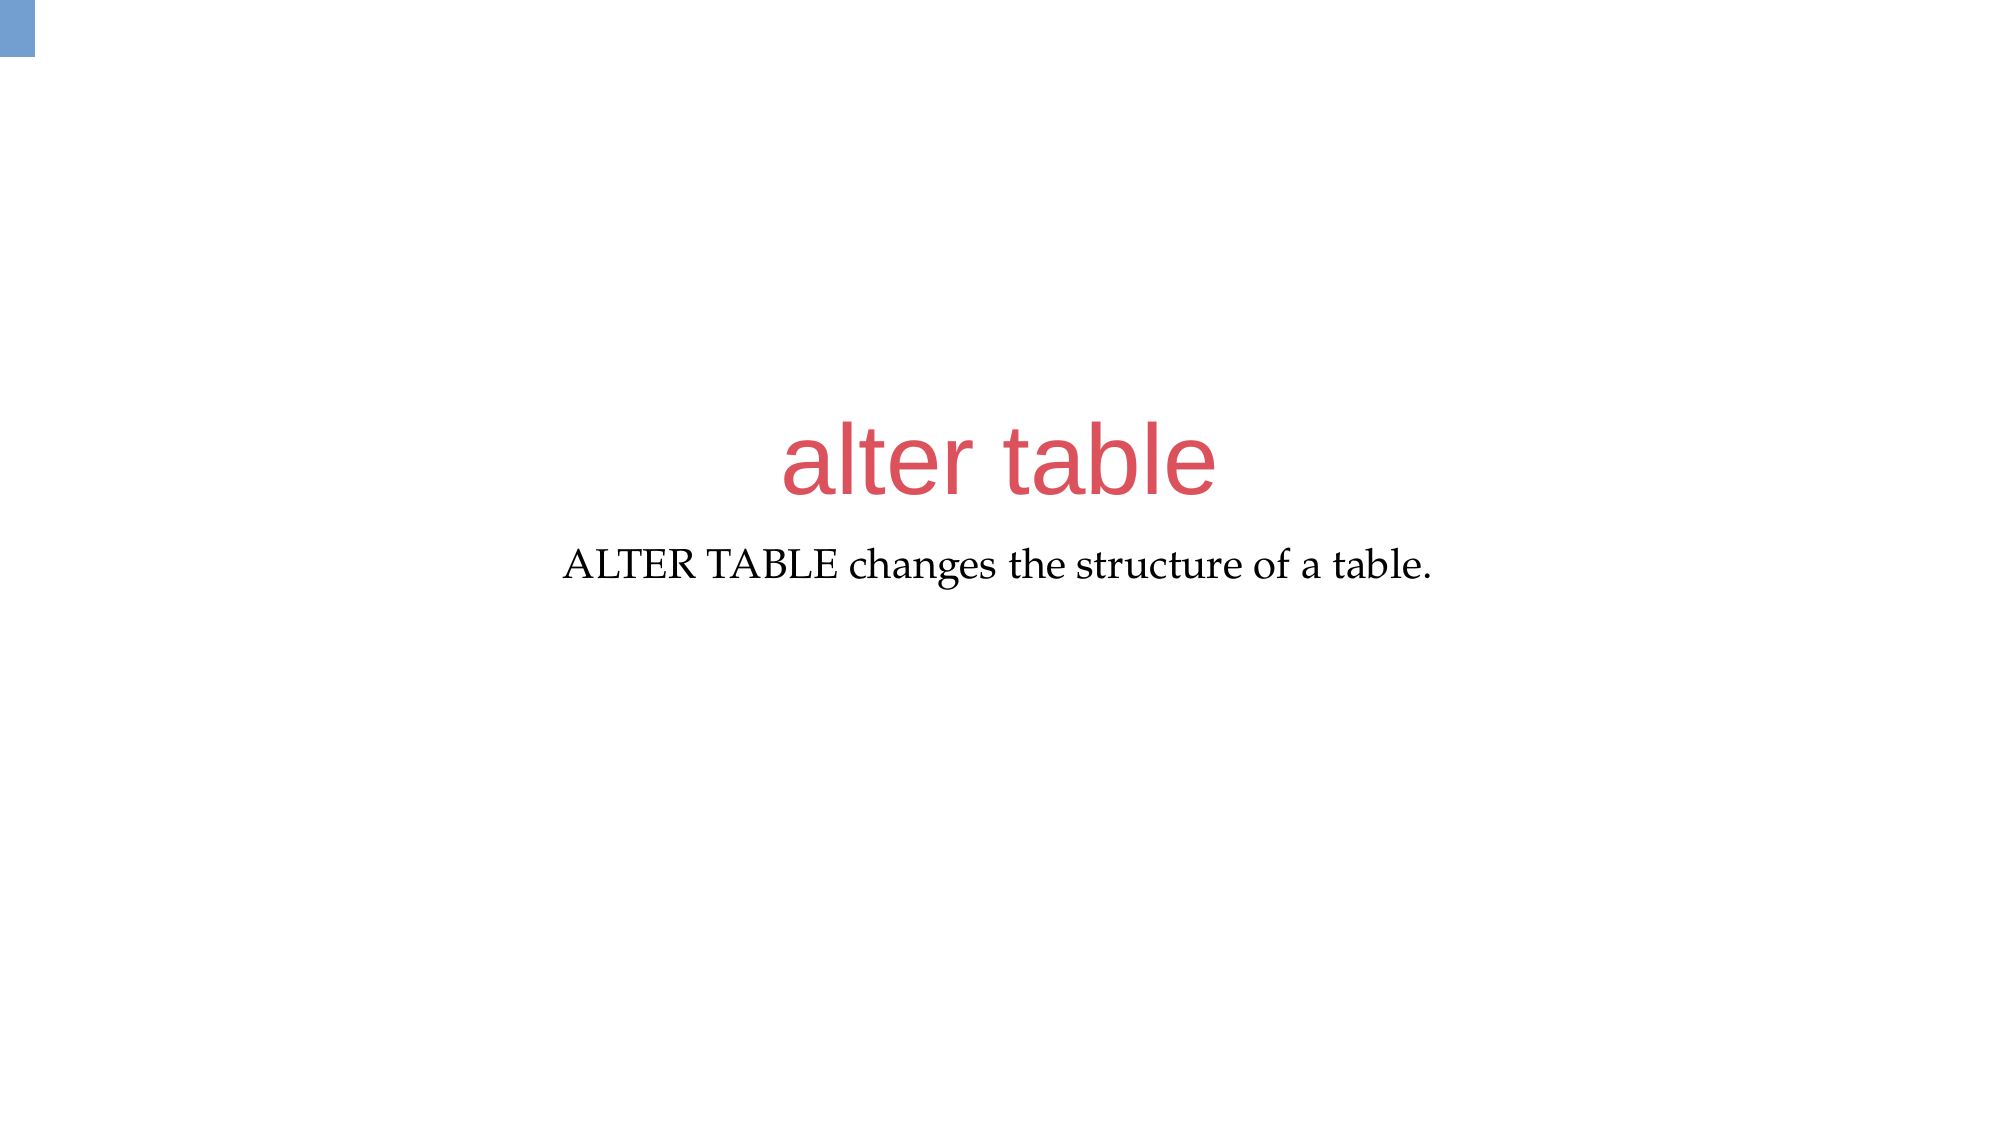

alter table
ALTER TABLE changes the structure of a table.